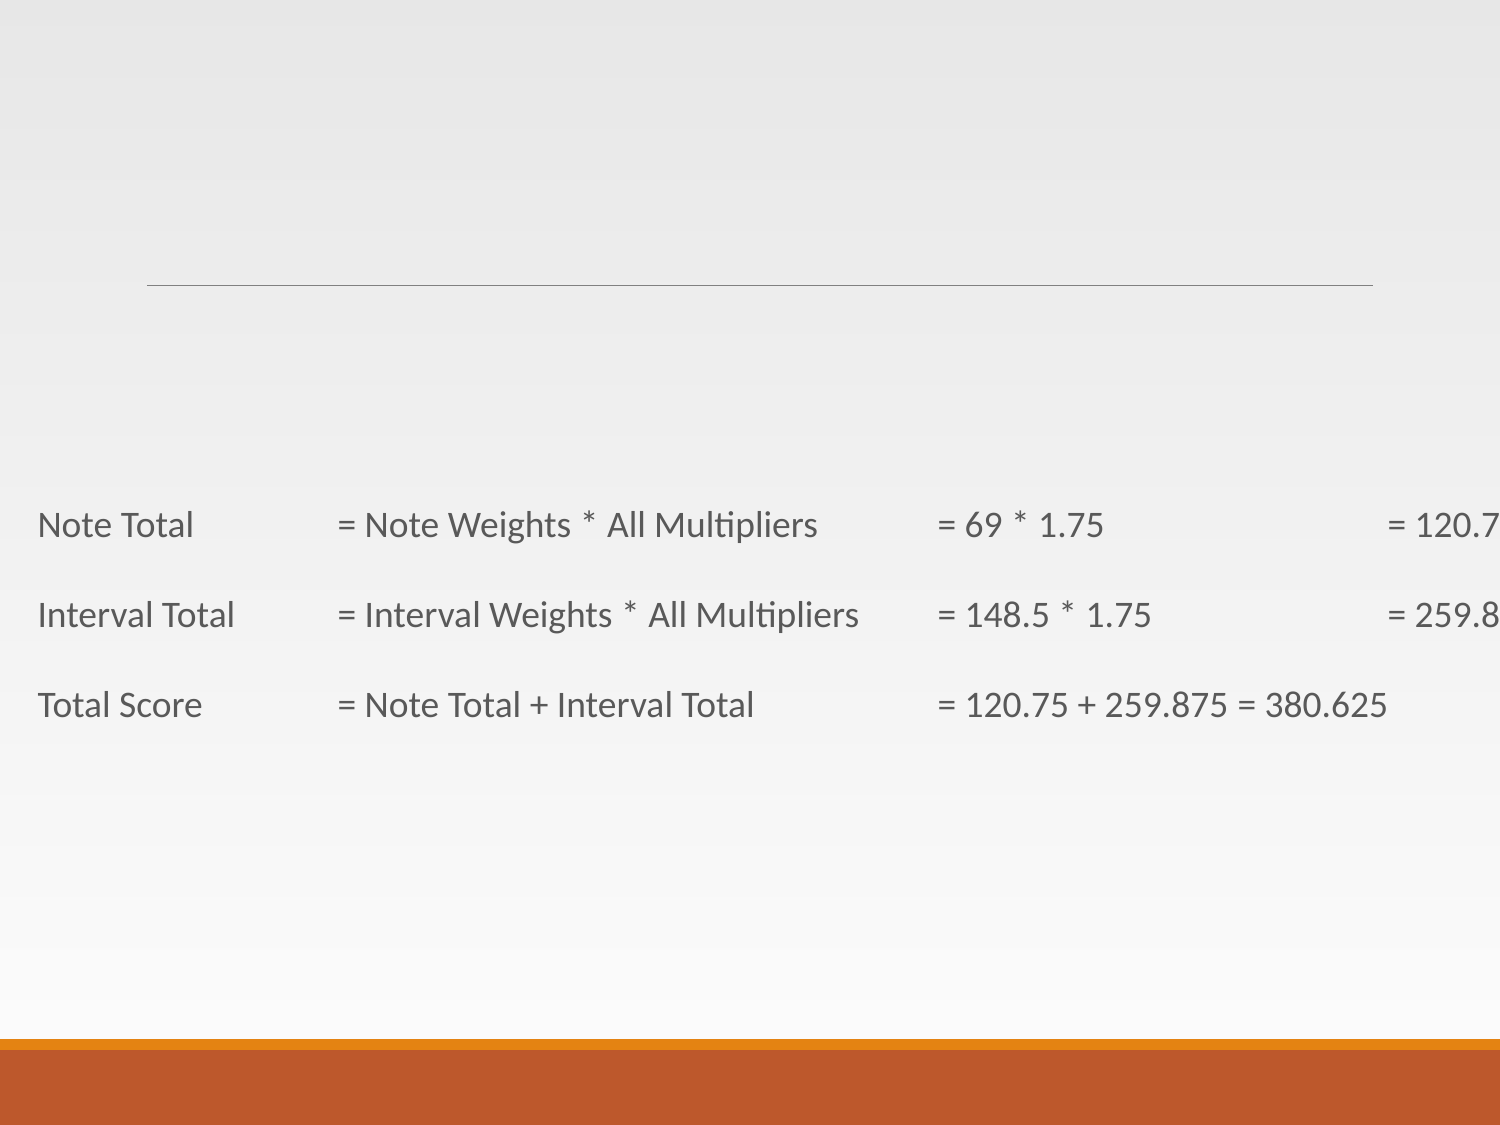

#

Note Total 	= Note Weights * All Multipliers 	= 69 * 1.75 		= 120.75

Interval Total 	= Interval Weights * All Multipliers	= 148.5 * 1.75 		= 259.875

Total Score 	= Note Total + Interval Total		= 120.75 + 259.875	= 380.625